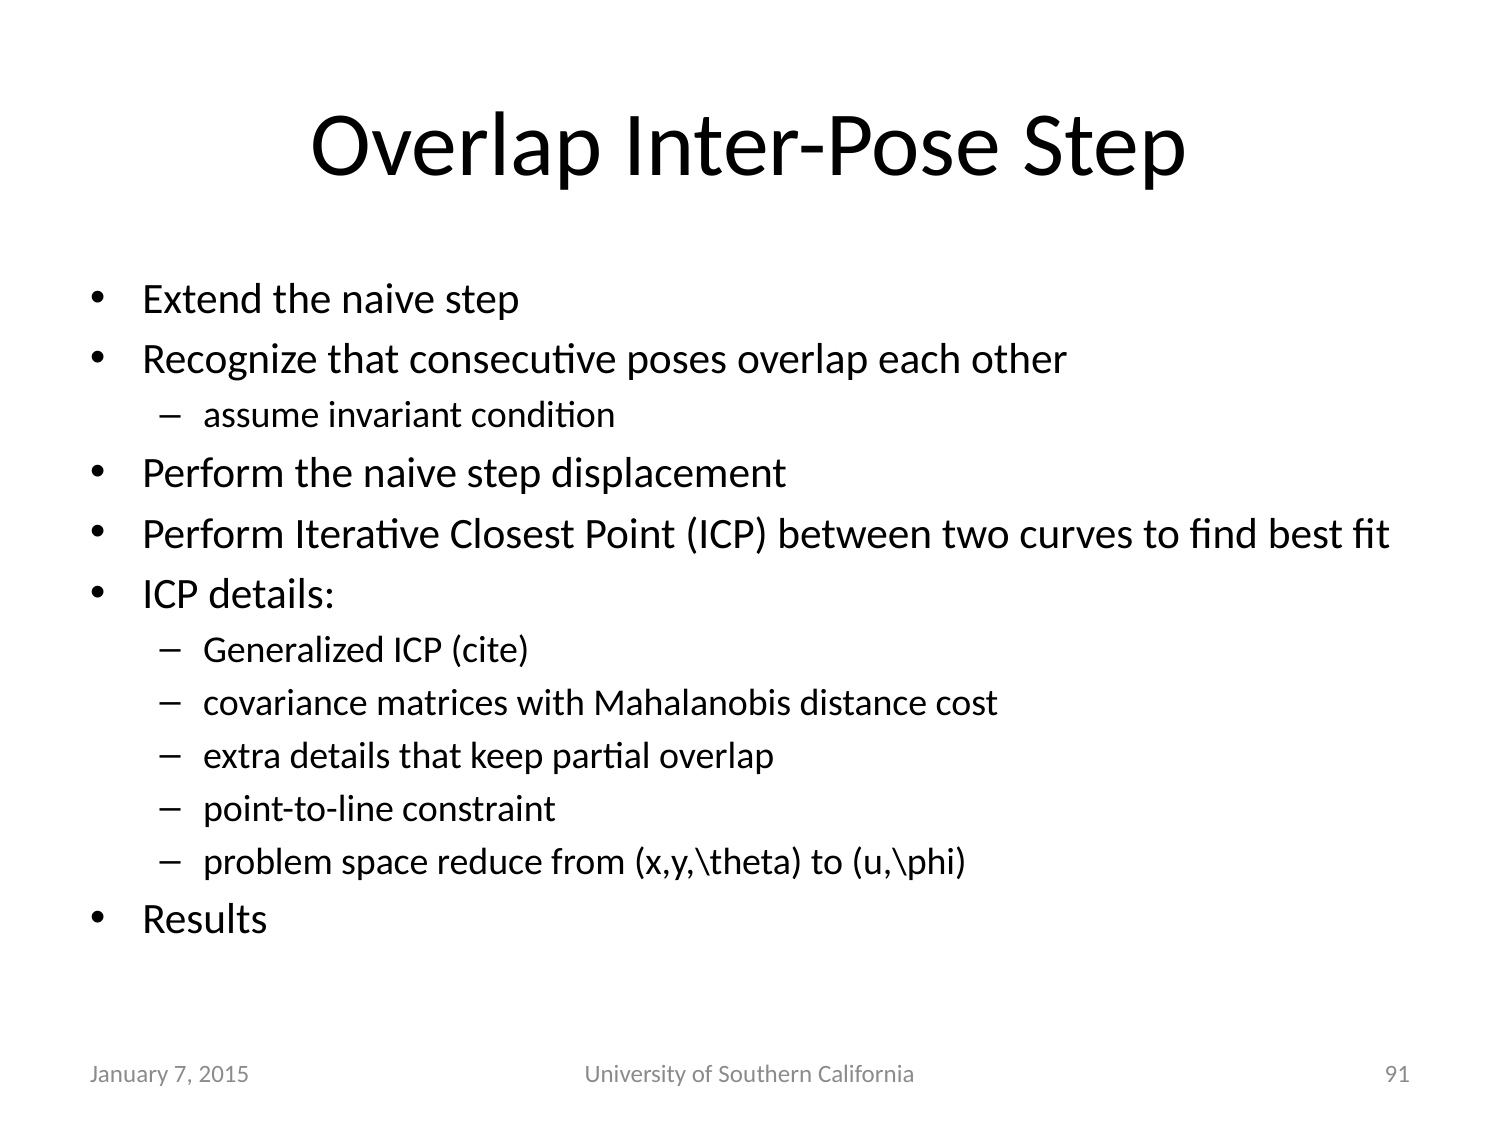

# Overlap Inter-Pose Step
Extend the naive step
Recognize that consecutive poses overlap each other
assume invariant condition
Perform the naive step displacement
Perform Iterative Closest Point (ICP) between two curves to find best fit
ICP details:
Generalized ICP (cite)
covariance matrices with Mahalanobis distance cost
extra details that keep partial overlap
point-to-line constraint
problem space reduce from (x,y,\theta) to (u,\phi)
Results
January 7, 2015
University of Southern California
91